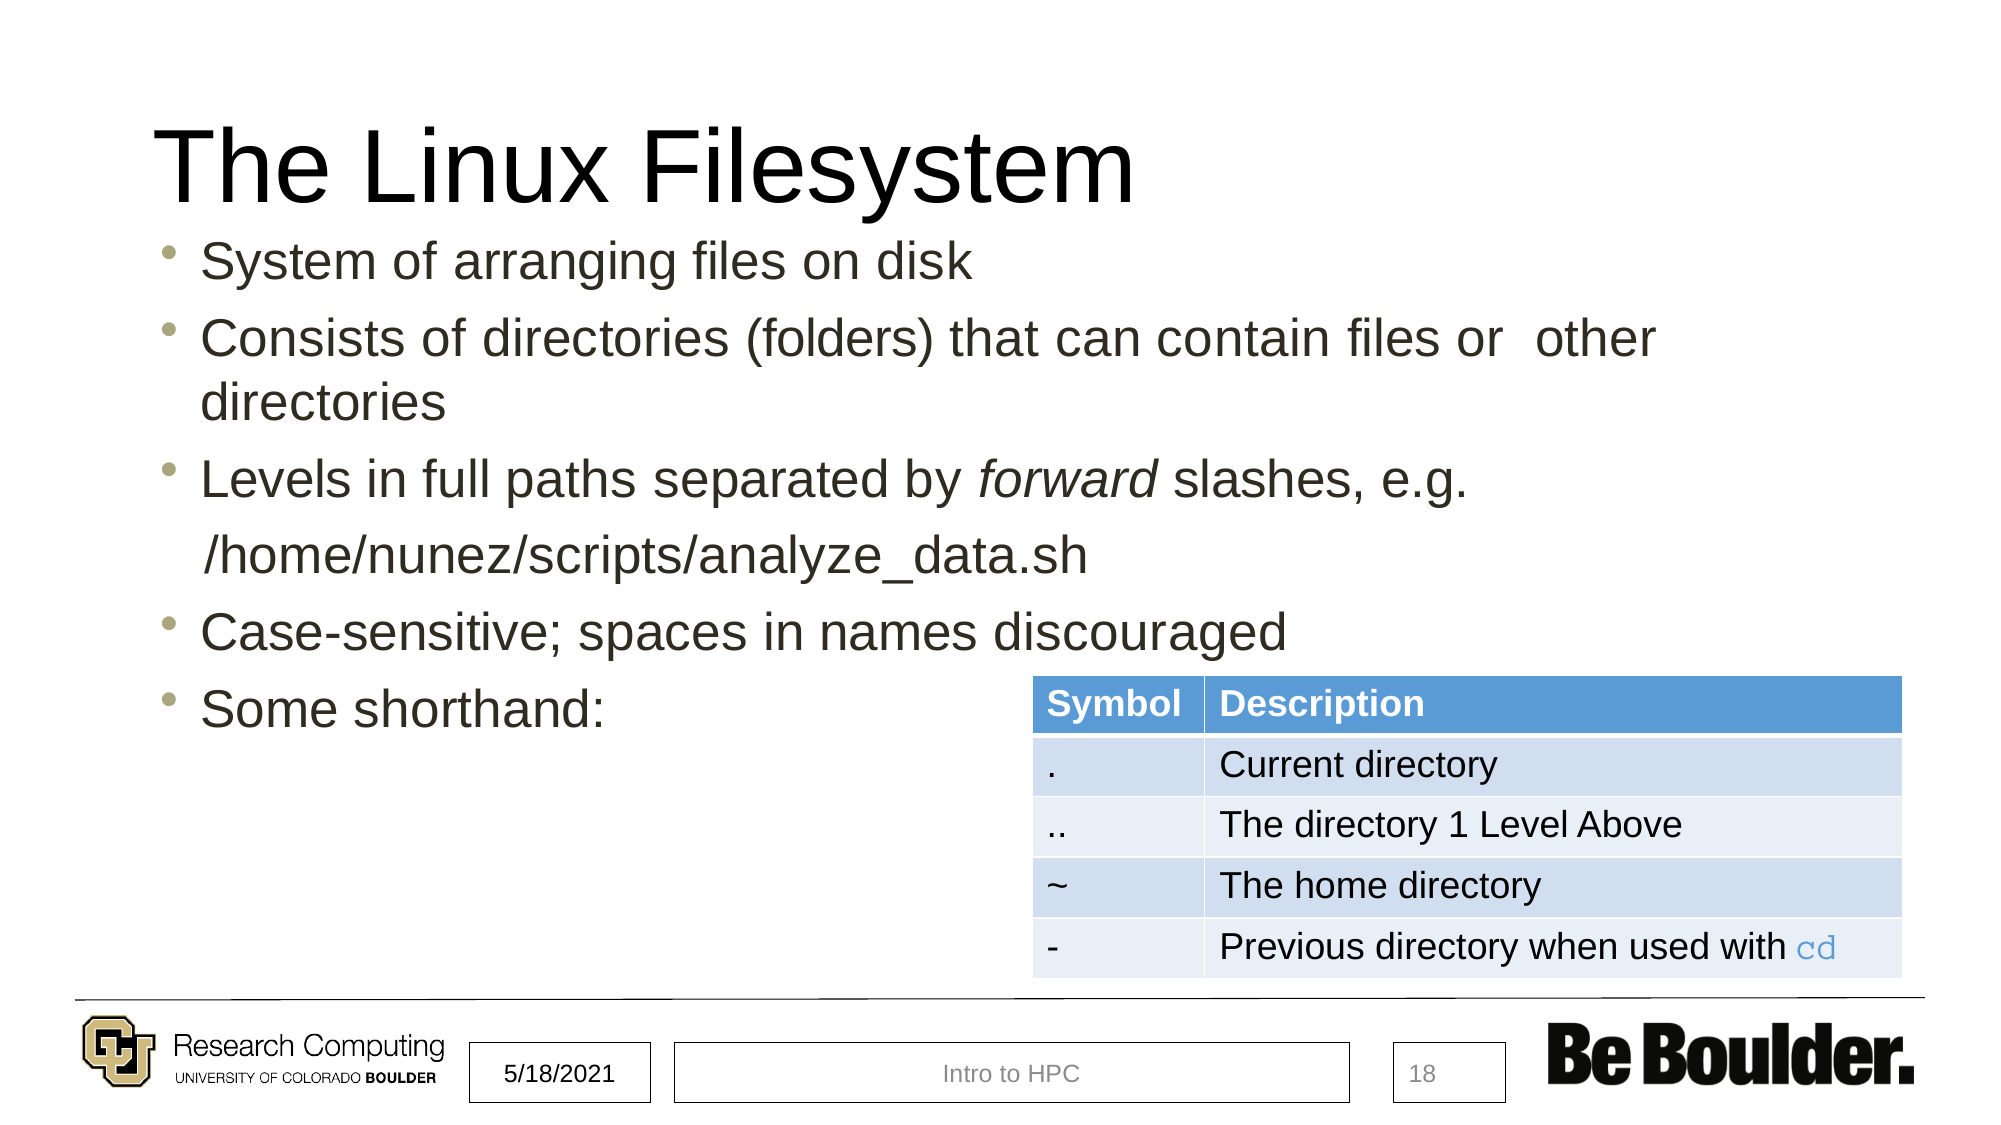

The Linux Filesystem
System of arranging files on disk
Consists of directories (folders) that can contain files or  other directories
Levels in full paths separated by forward slashes, e.g.
/home/nunez/scripts/analyze_data.sh
Case-sensitive; spaces in names discouraged
Some shorthand:
| Symbol | Description |
| --- | --- |
| . | Current directory |
| .. | The directory 1 Level Above |
| ~ | The home directory |
| - | Previous directory when used with cd |
5/18/2021
Intro to HPC
18